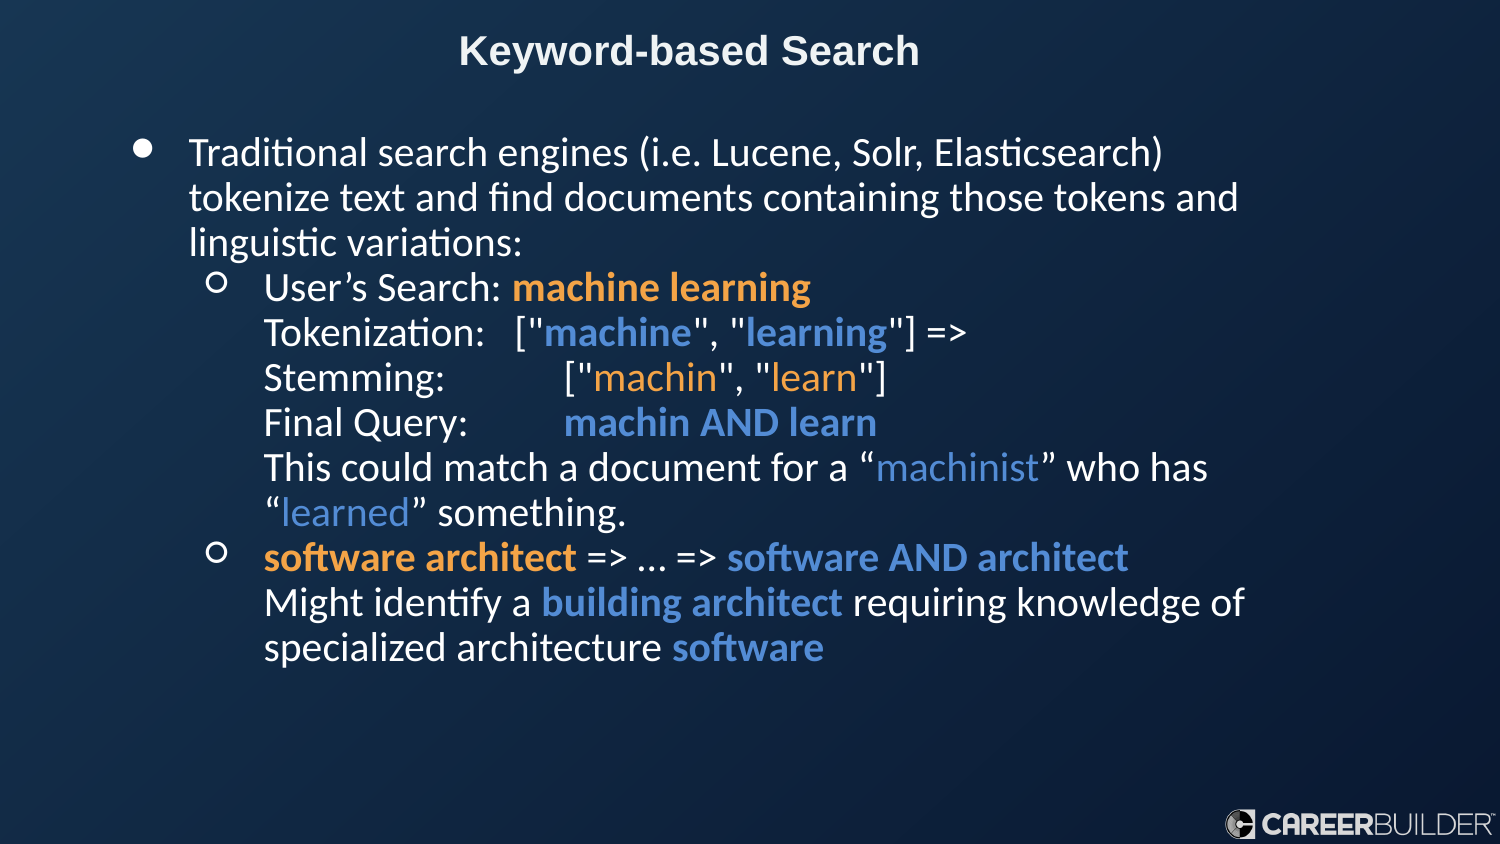

Keyword-based Search
Traditional search engines (i.e. Lucene, Solr, Elasticsearch) tokenize text and find documents containing those tokens and linguistic variations:
User’s Search: machine learning
Tokenization:   ["machine", "learning"] =>
Stemming:    	["machin", "learn"]
Final Query: 	machin AND learn
This could match a document for a “machinist” who has “learned” something.
software architect => … => software AND architect
Might identify a building architect requiring knowledge of specialized architecture software